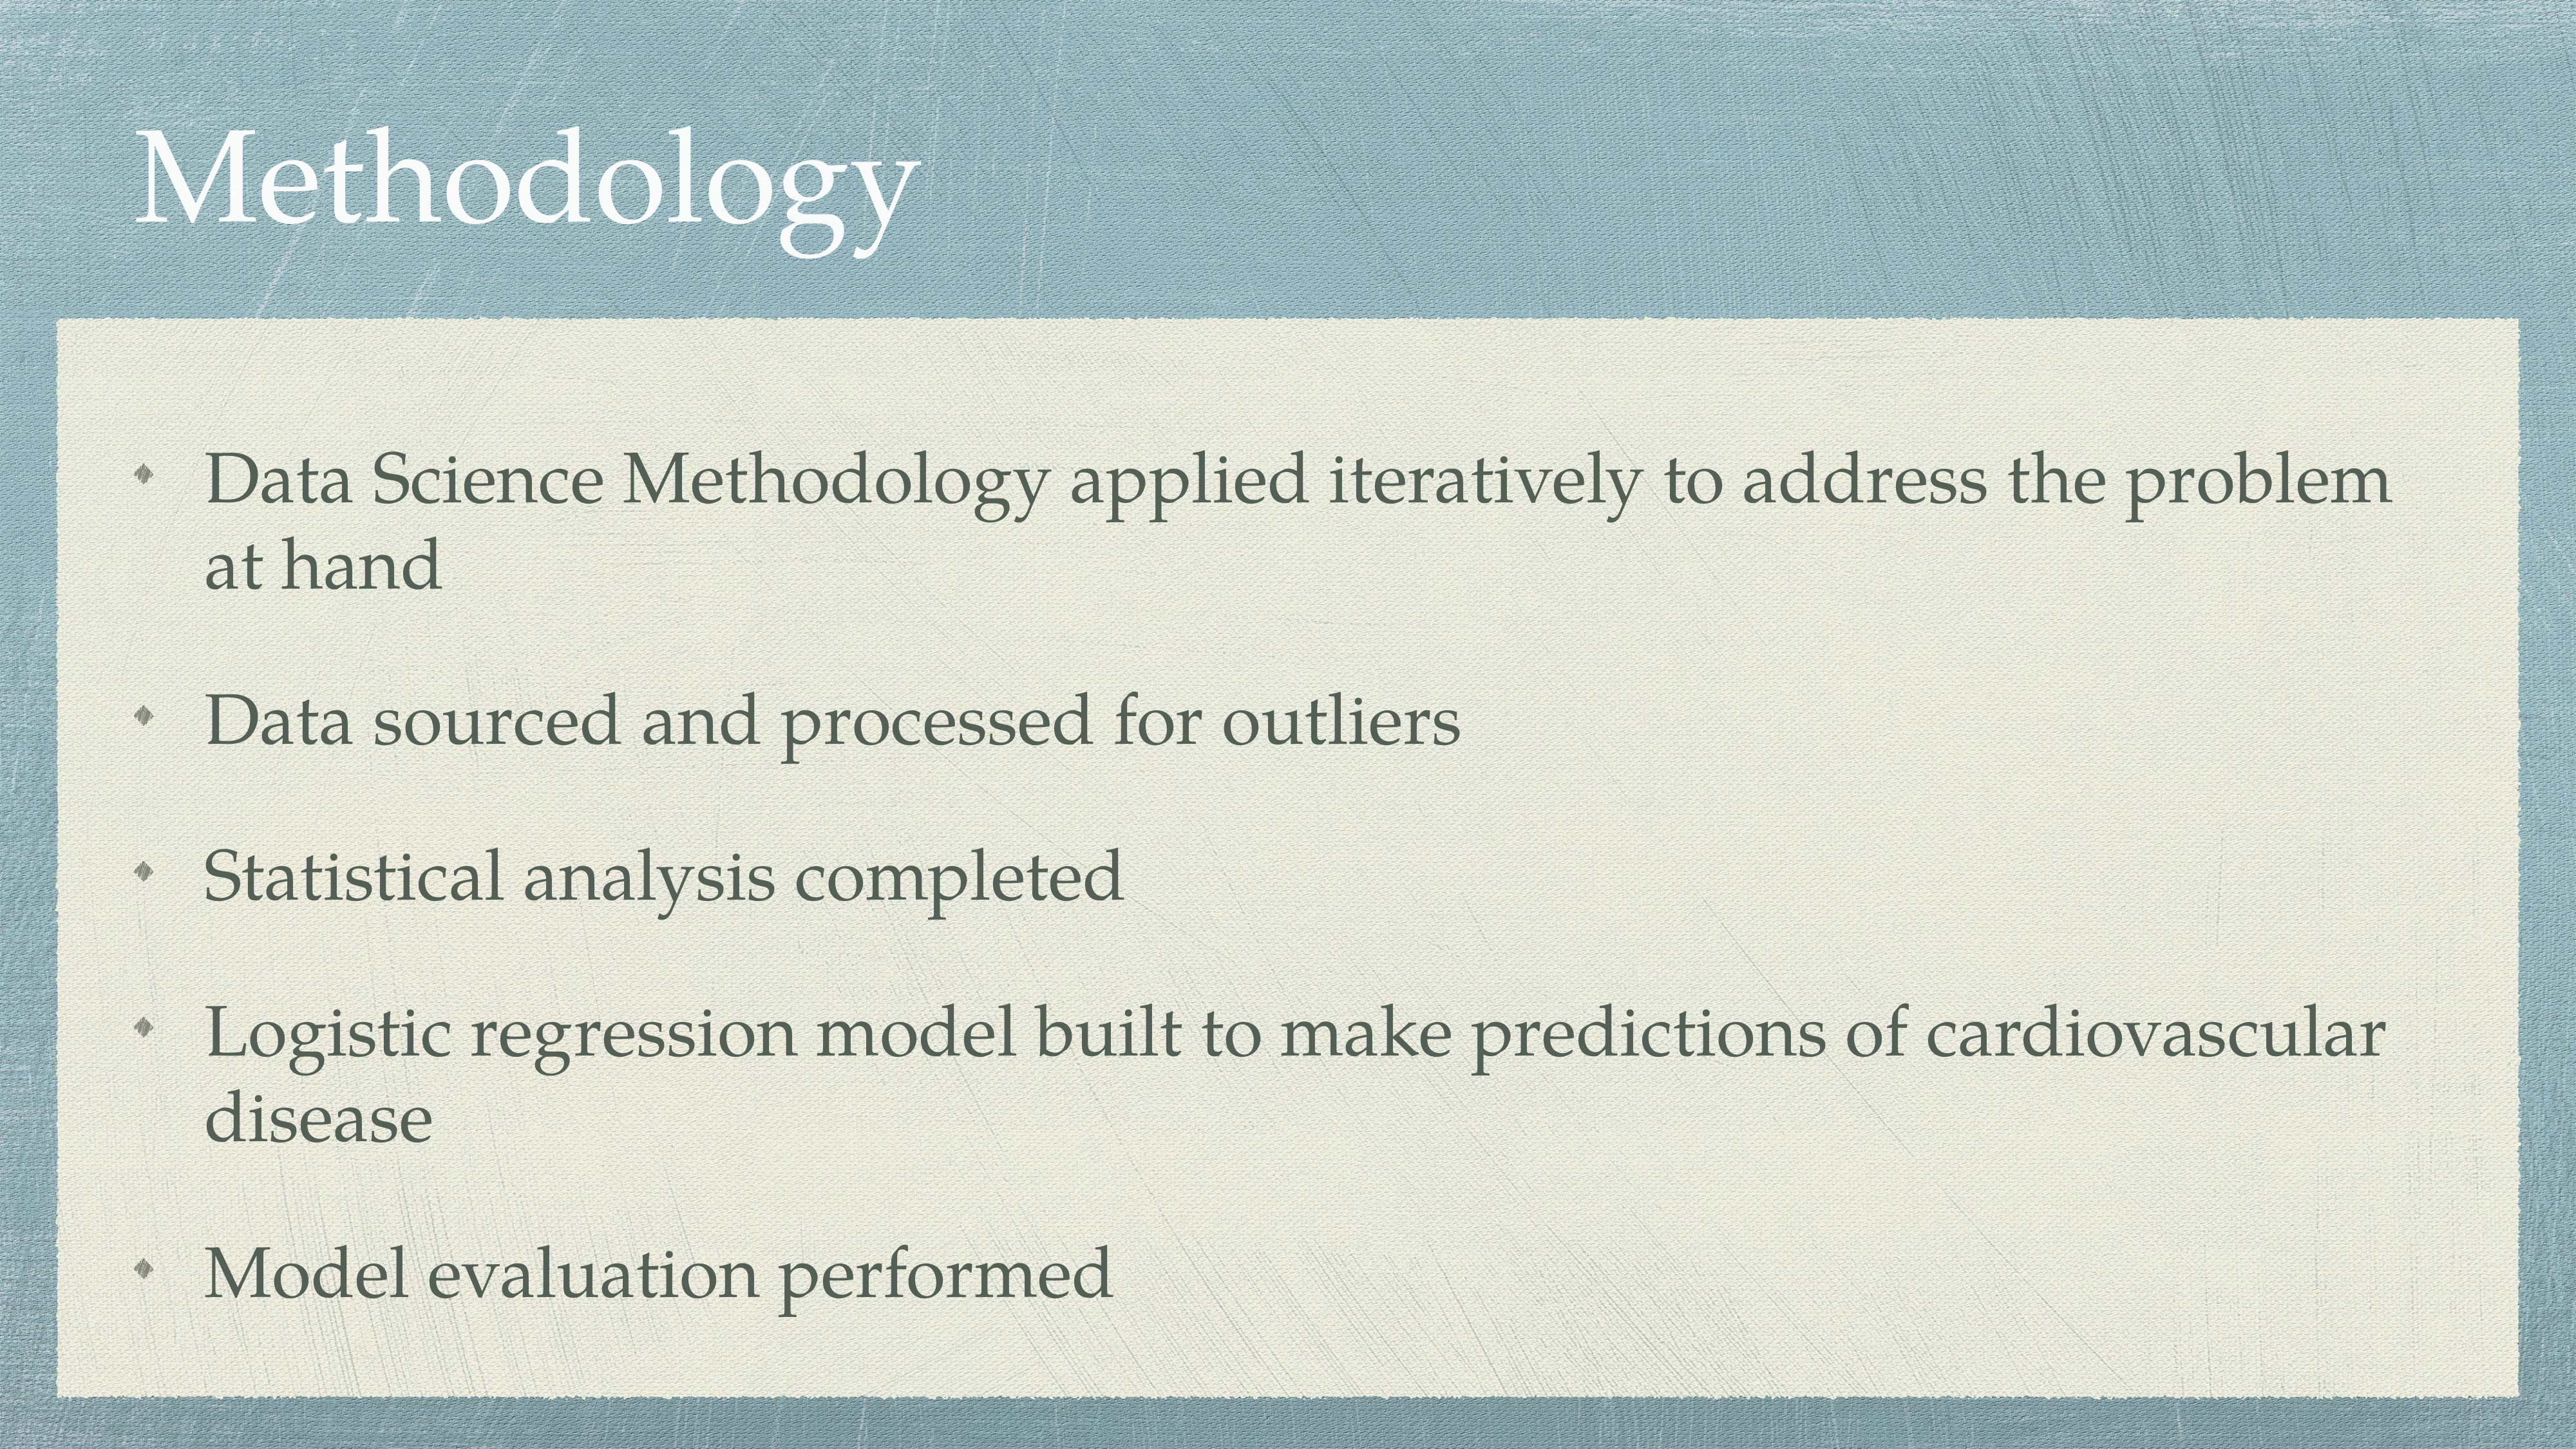

# Methodology
Data Science Methodology applied iteratively to address the problem at hand
Data sourced and processed for outliers
Statistical analysis completed
Logistic regression model built to make predictions of cardiovascular disease
Model evaluation performed